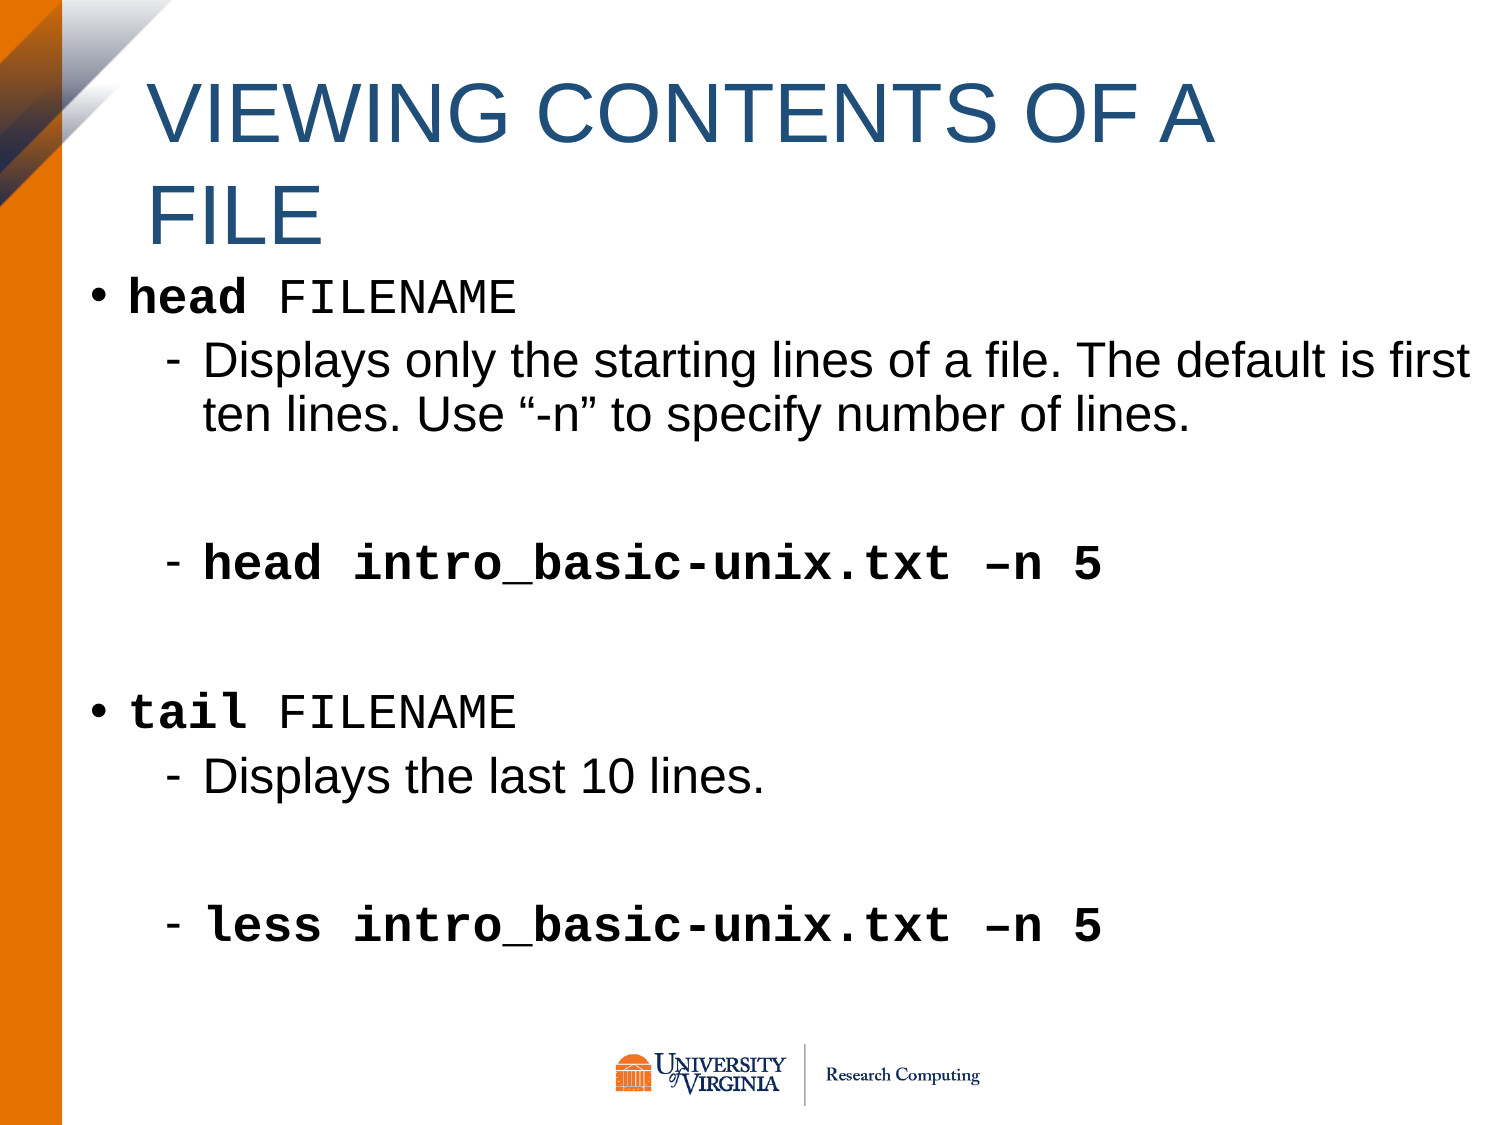

VIEWING CONTENTS OF A FILE
head FILENAME
Displays only the starting lines of a file. The default is first ten lines. Use “-n” to specify number of lines.

head intro_basic-unix.txt –n 5

tail FILENAME
Displays the last 10 lines.

less intro_basic-unix.txt –n 5